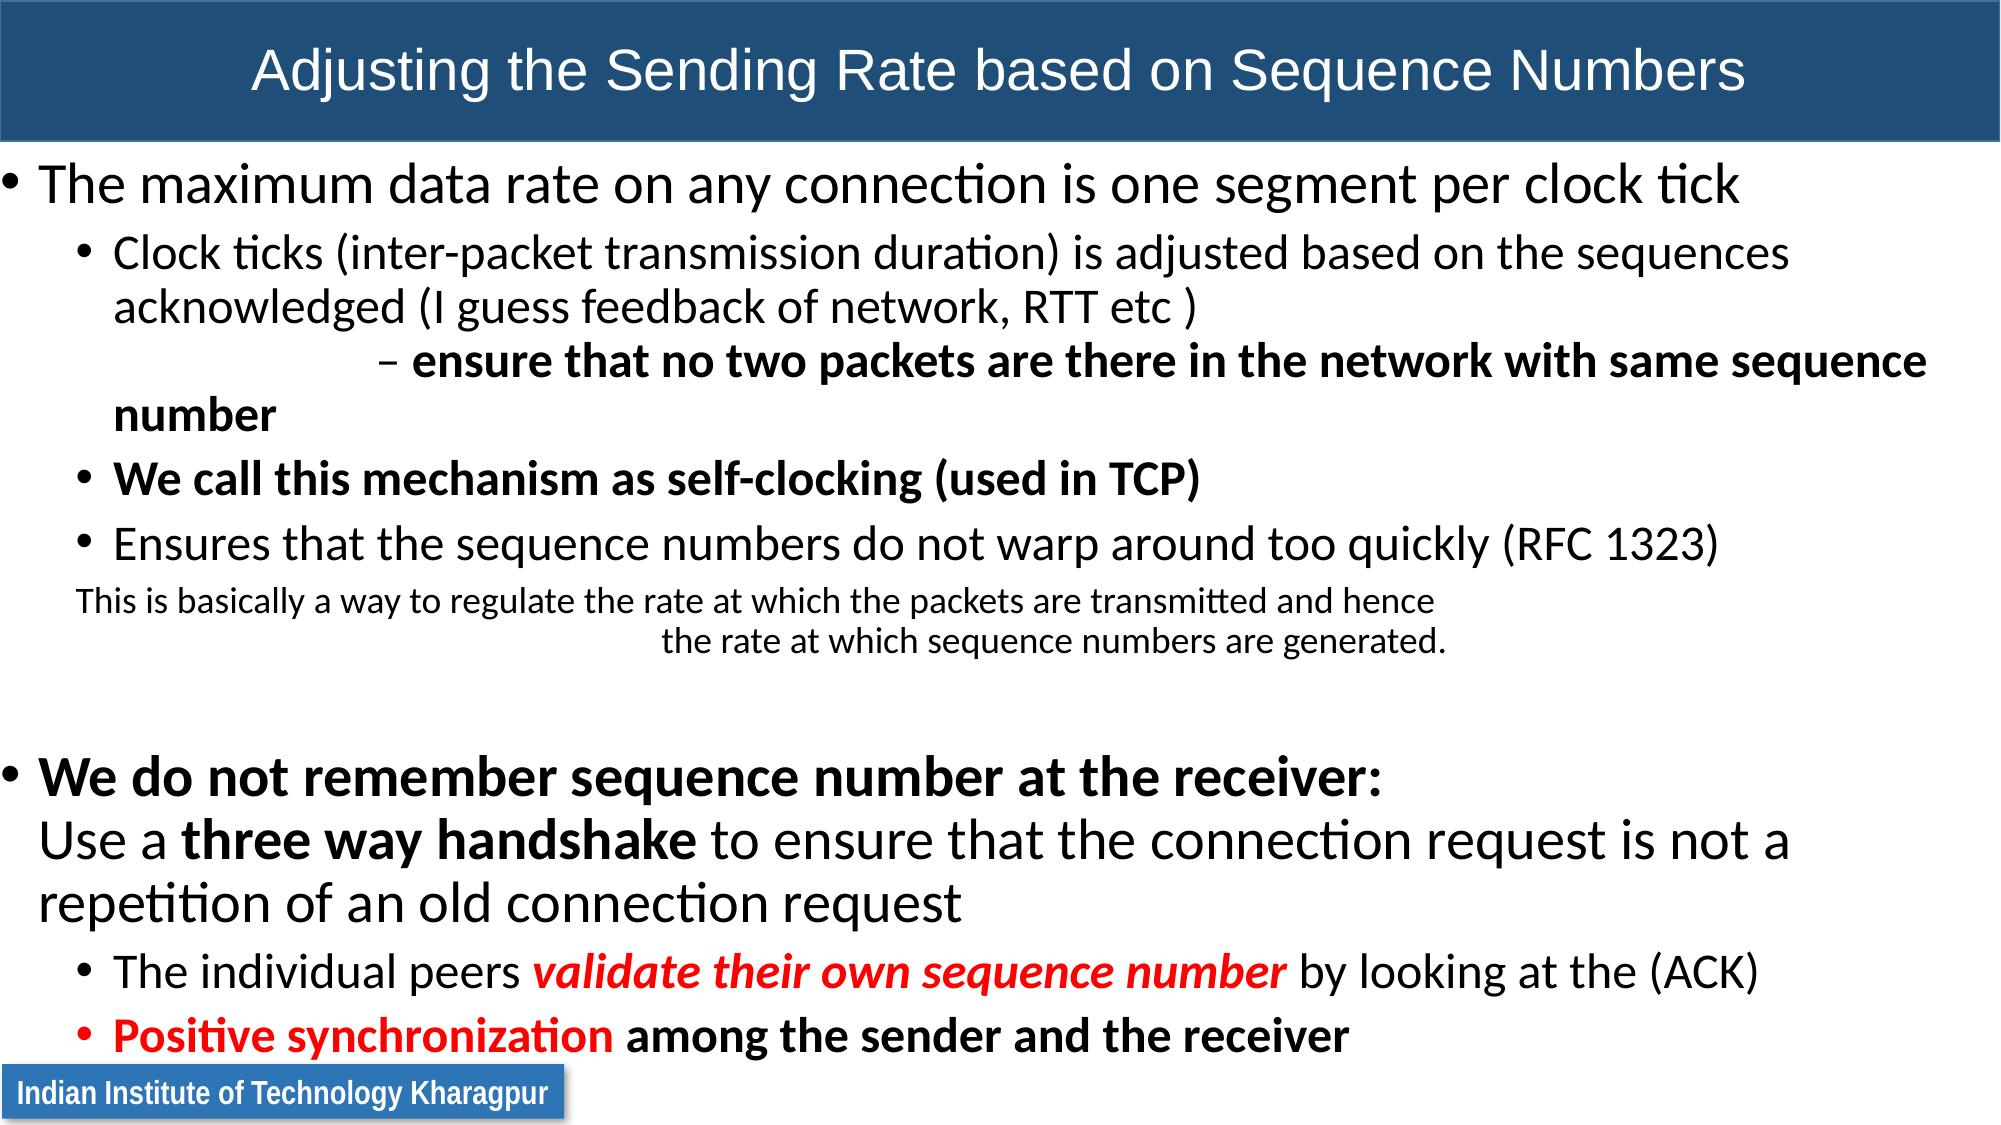

# Adjusting the Sending Rate based on Sequence Numbers
The maximum data rate on any connection is one segment per clock tick
Clock ticks (inter-packet transmission duration) is adjusted based on the sequences acknowledged (I guess feedback of network, RTT etc )
	          – ensure that no two packets are there in the network with same sequence number
We call this mechanism as self-clocking (used in TCP)
Ensures that the sequence numbers do not warp around too quickly (RFC 1323)
This is basically a way to regulate the rate at which the packets are transmitted and hence
			                the rate at which sequence numbers are generated.
We do not remember sequence number at the receiver:
Use a three way handshake to ensure that the connection request is not a repetition of an old connection request
The individual peers validate their own sequence number by looking at the (ACK)
Positive synchronization among the sender and the receiver